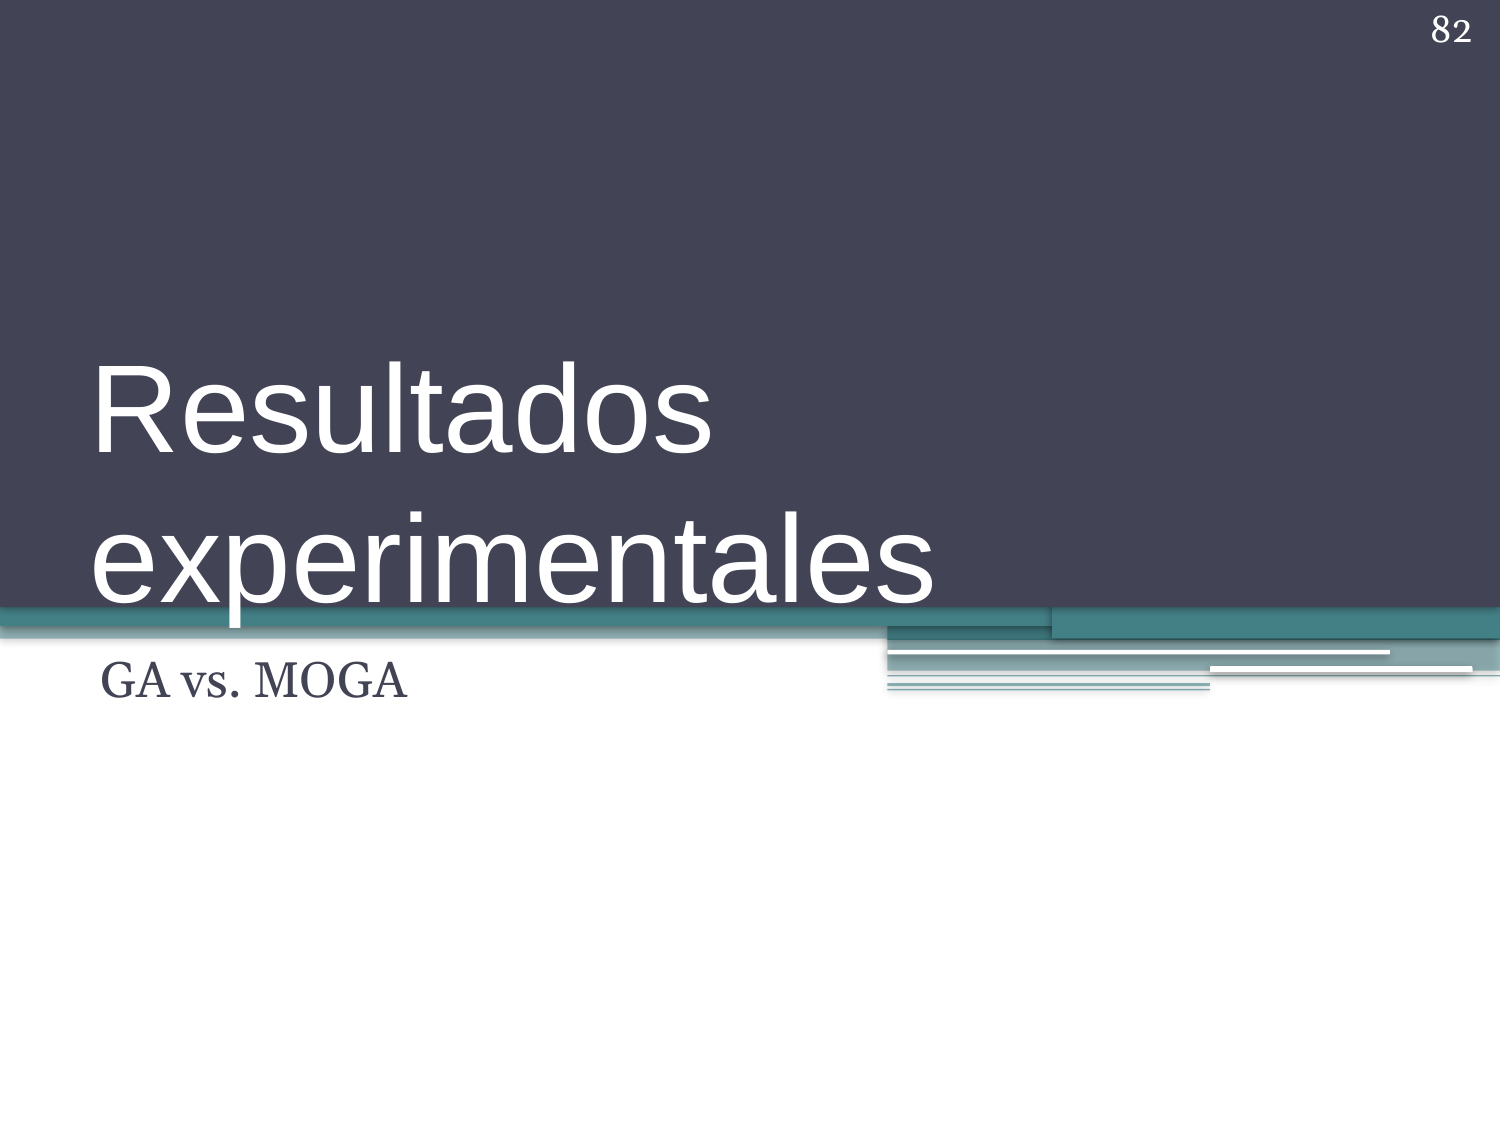

82
# Resultados experimentales
GA vs. MOGA